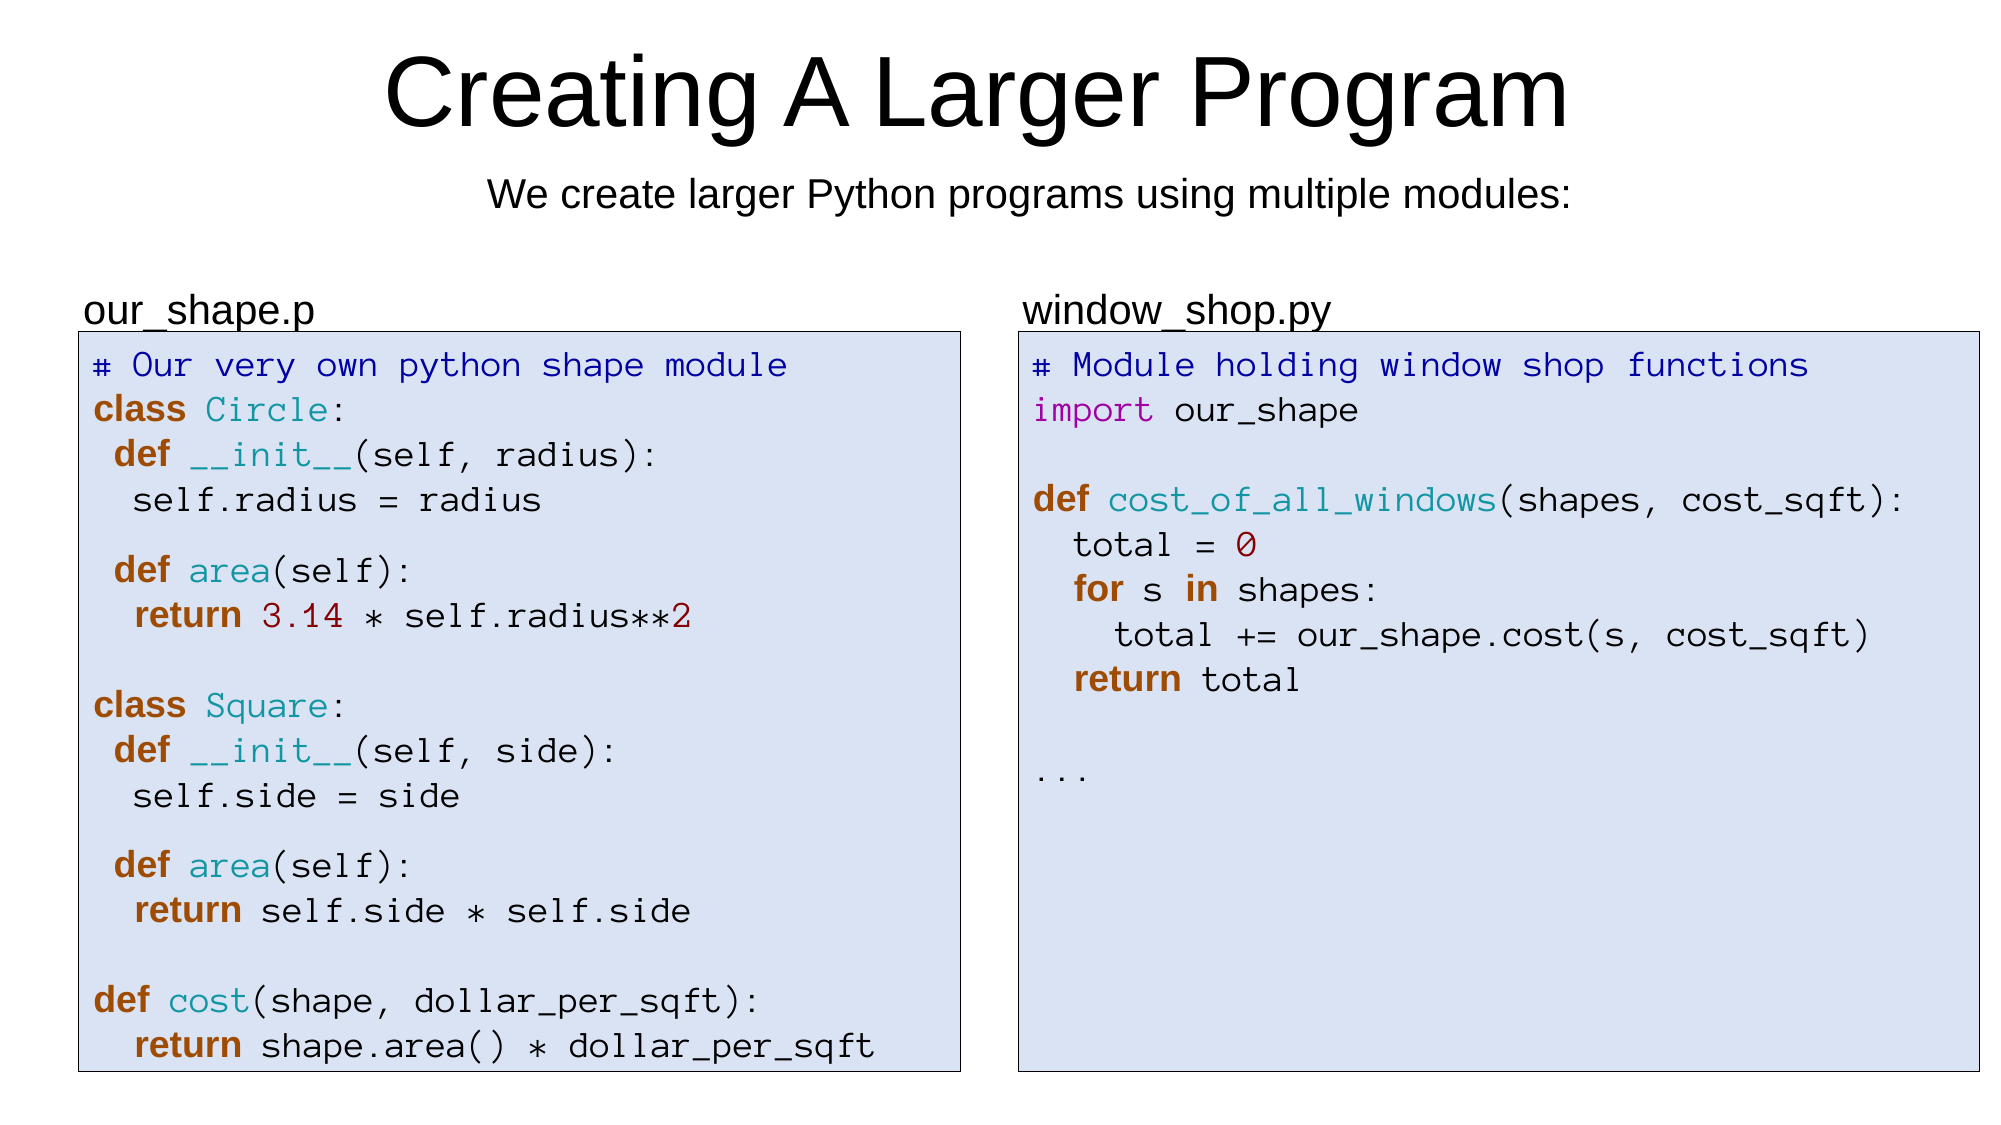

Creating A Larger Program
We create larger Python programs using multiple modules:
our_shape.py
window_shop.py
# Module holding window shop functions
import our_shape

def cost_of_all_windows(shapes, cost_sqft):
  total = 0
  for s in shapes:
    total += our_shape.cost(s, cost_sqft)
  return total

...
# Our very own python shape module
class Circle:
 def __init__(self, radius):
  self.radius = radius

 def area(self):
  return 3.14 * self.radius**2

class Square:
 def __init__(self, side):
  self.side = side

 def area(self):
  return self.side * self.side

def cost(shape, dollar_per_sqft):
  return shape.area() * dollar_per_sqft